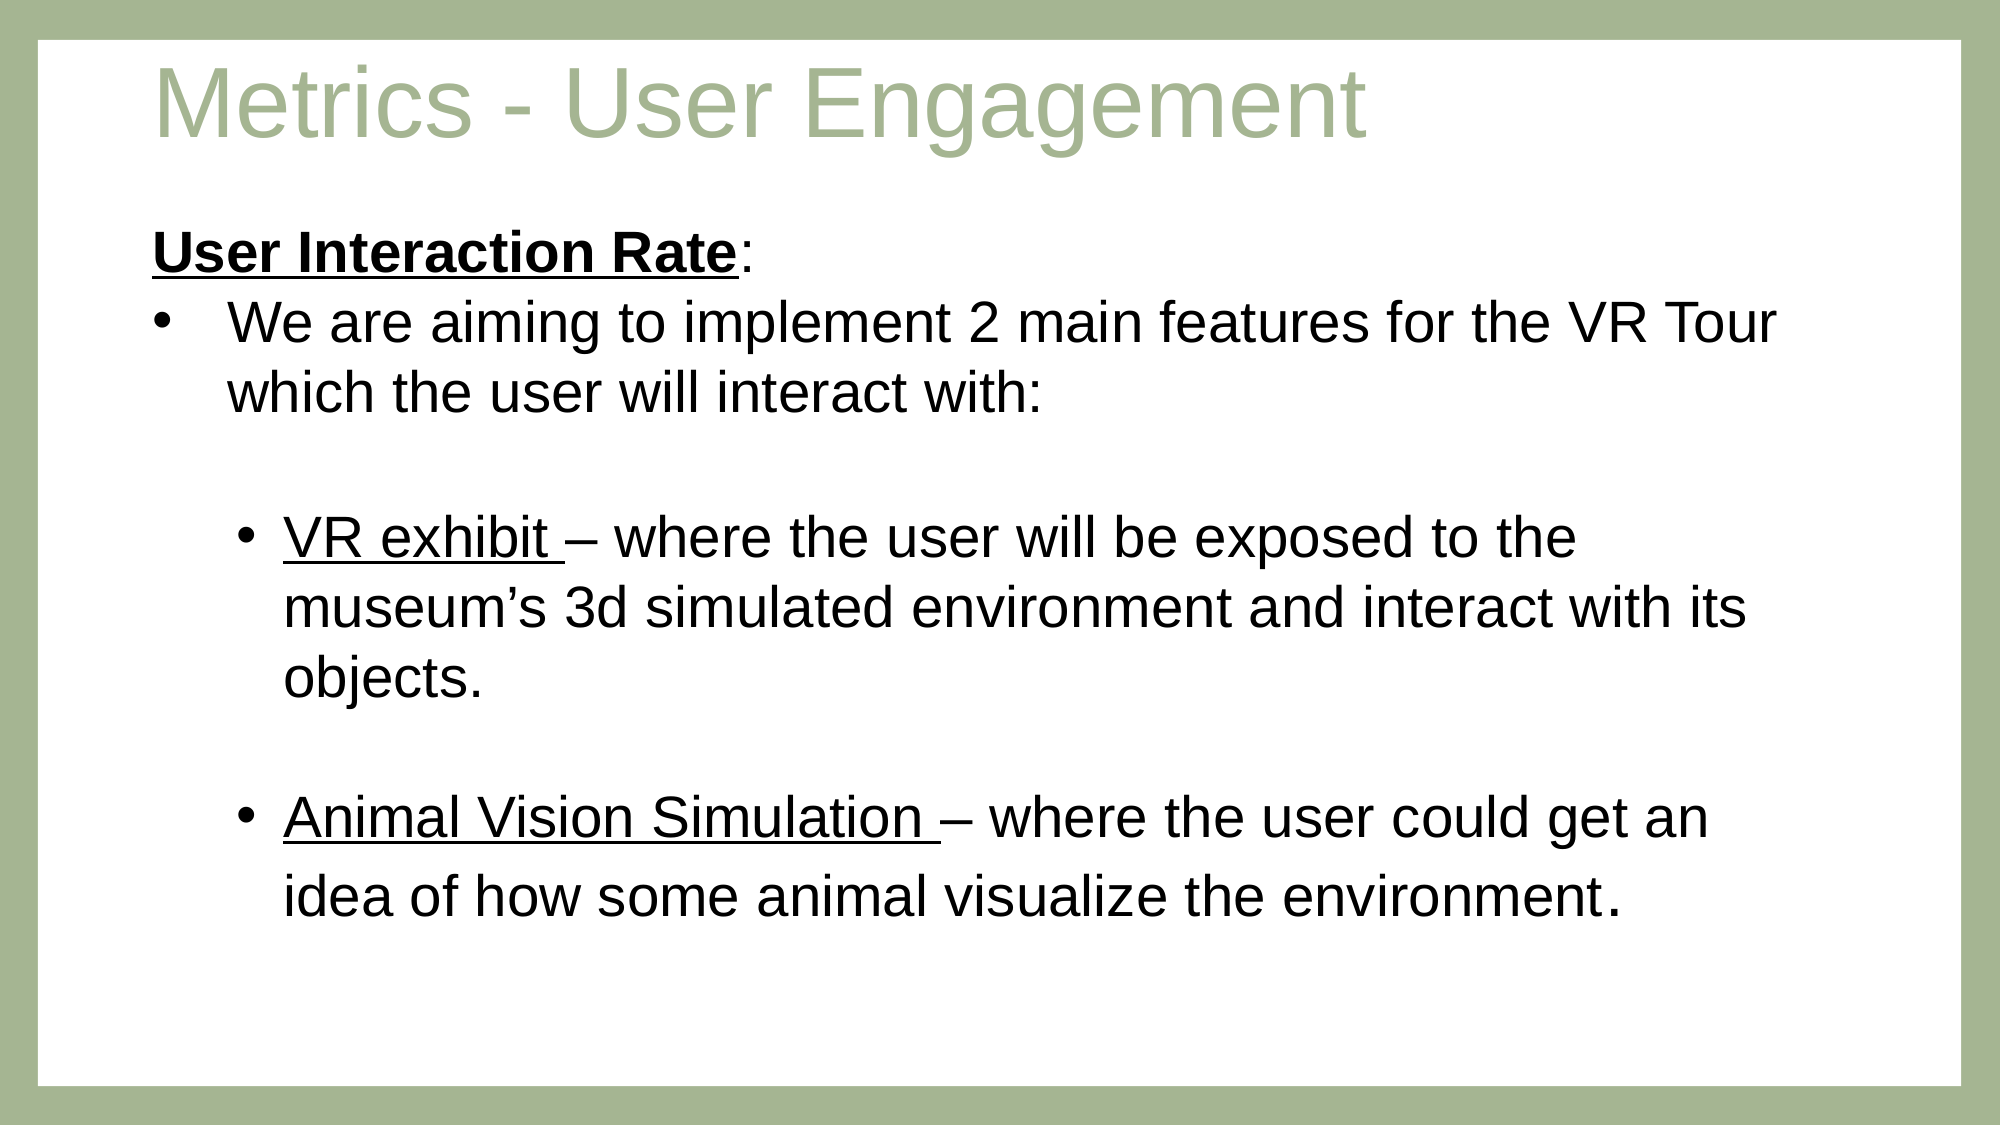

# Metrics - User Engagement
User Interaction Rate:
We are aiming to implement 2 main features for the VR Tour which the user will interact with:

VR exhibit – where the user will be exposed to the museum’s 3d simulated environment and interact with its objects.

Animal Vision Simulation – where the user could get an idea of how some animal visualize the environment.